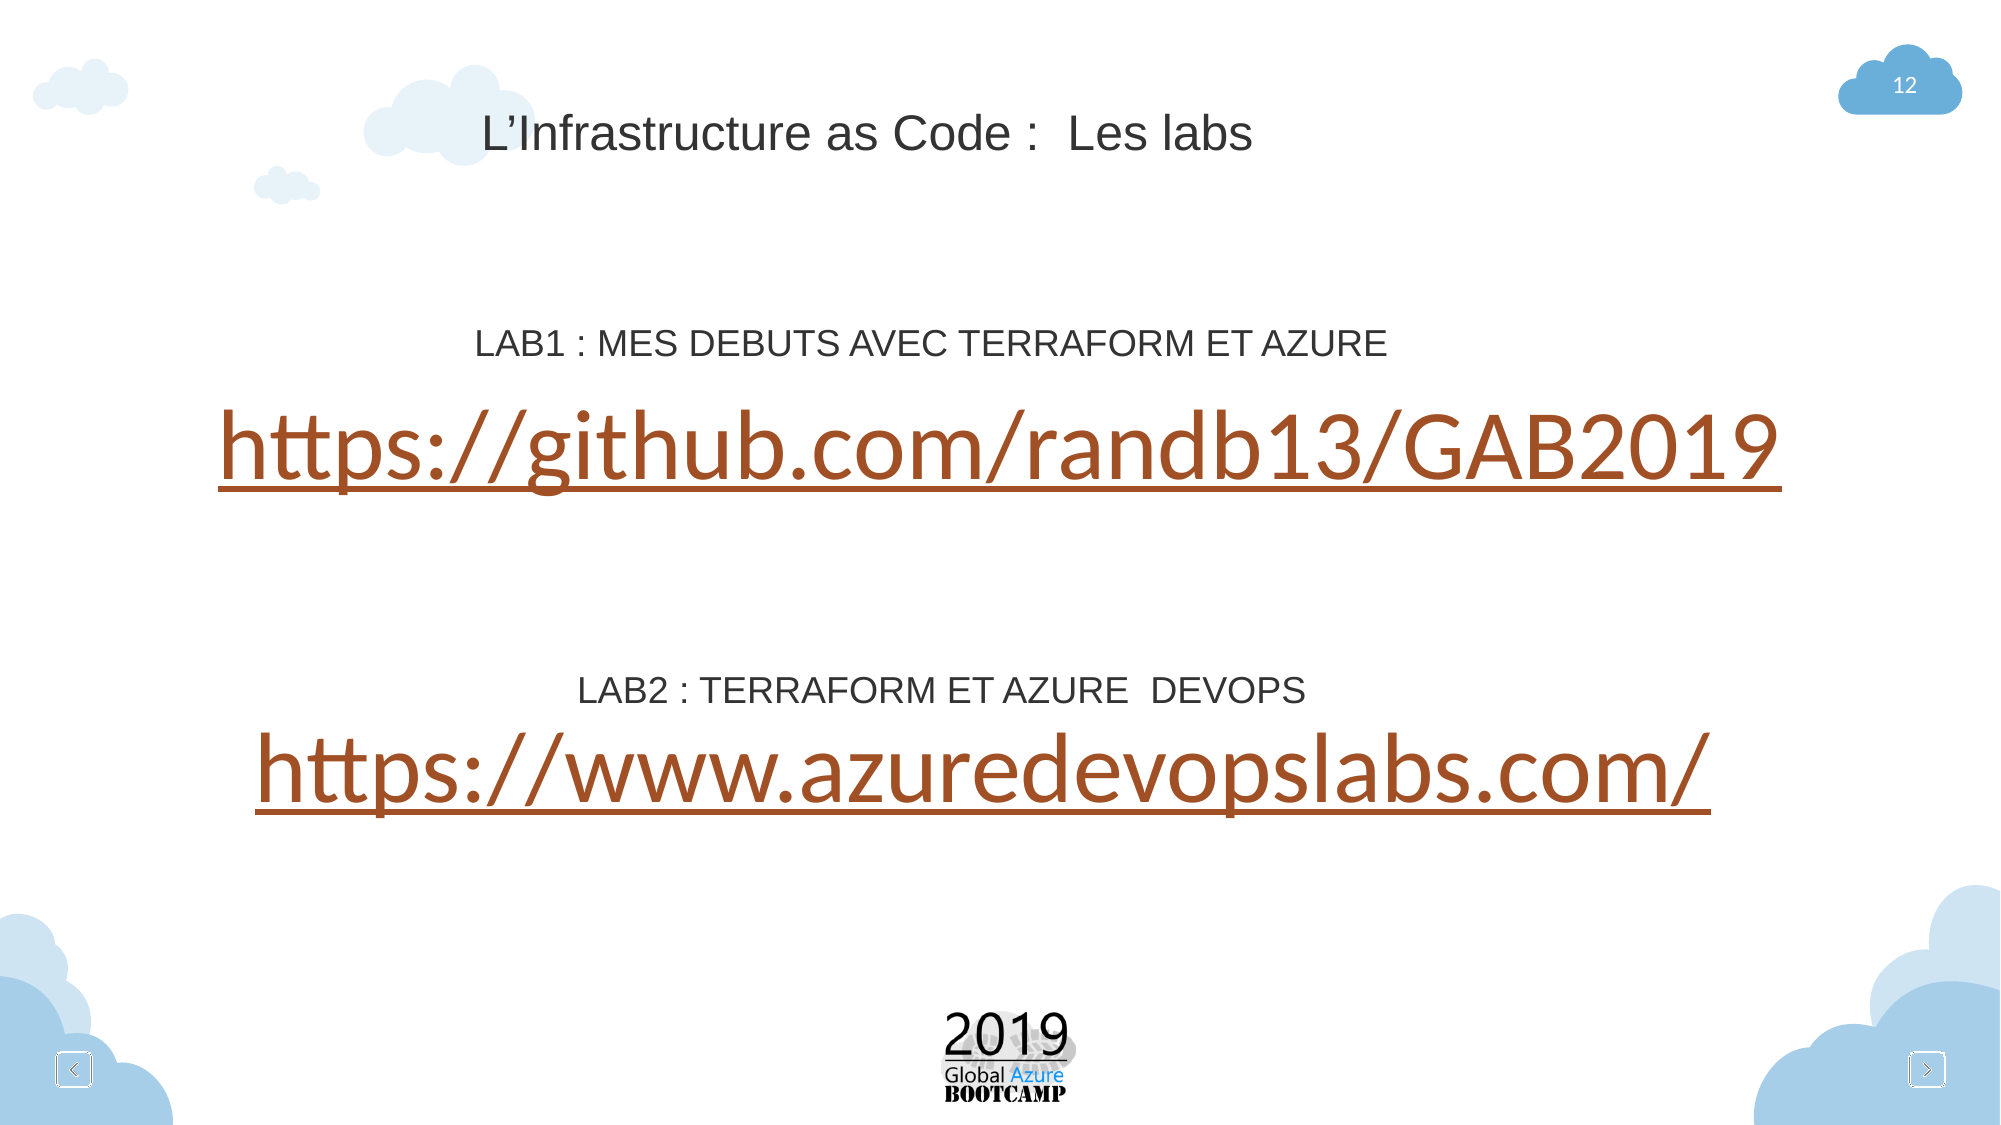

L’Infrastructure as Code :  Les labs
LAB1 : MES DEBUTS AVEC TERRAFORM ET AZURE
https://github.com/randb13/GAB2019
LAB2 : TERRAFORM ET AZURE  DEVOPS
https://www.azuredevopslabs.com/